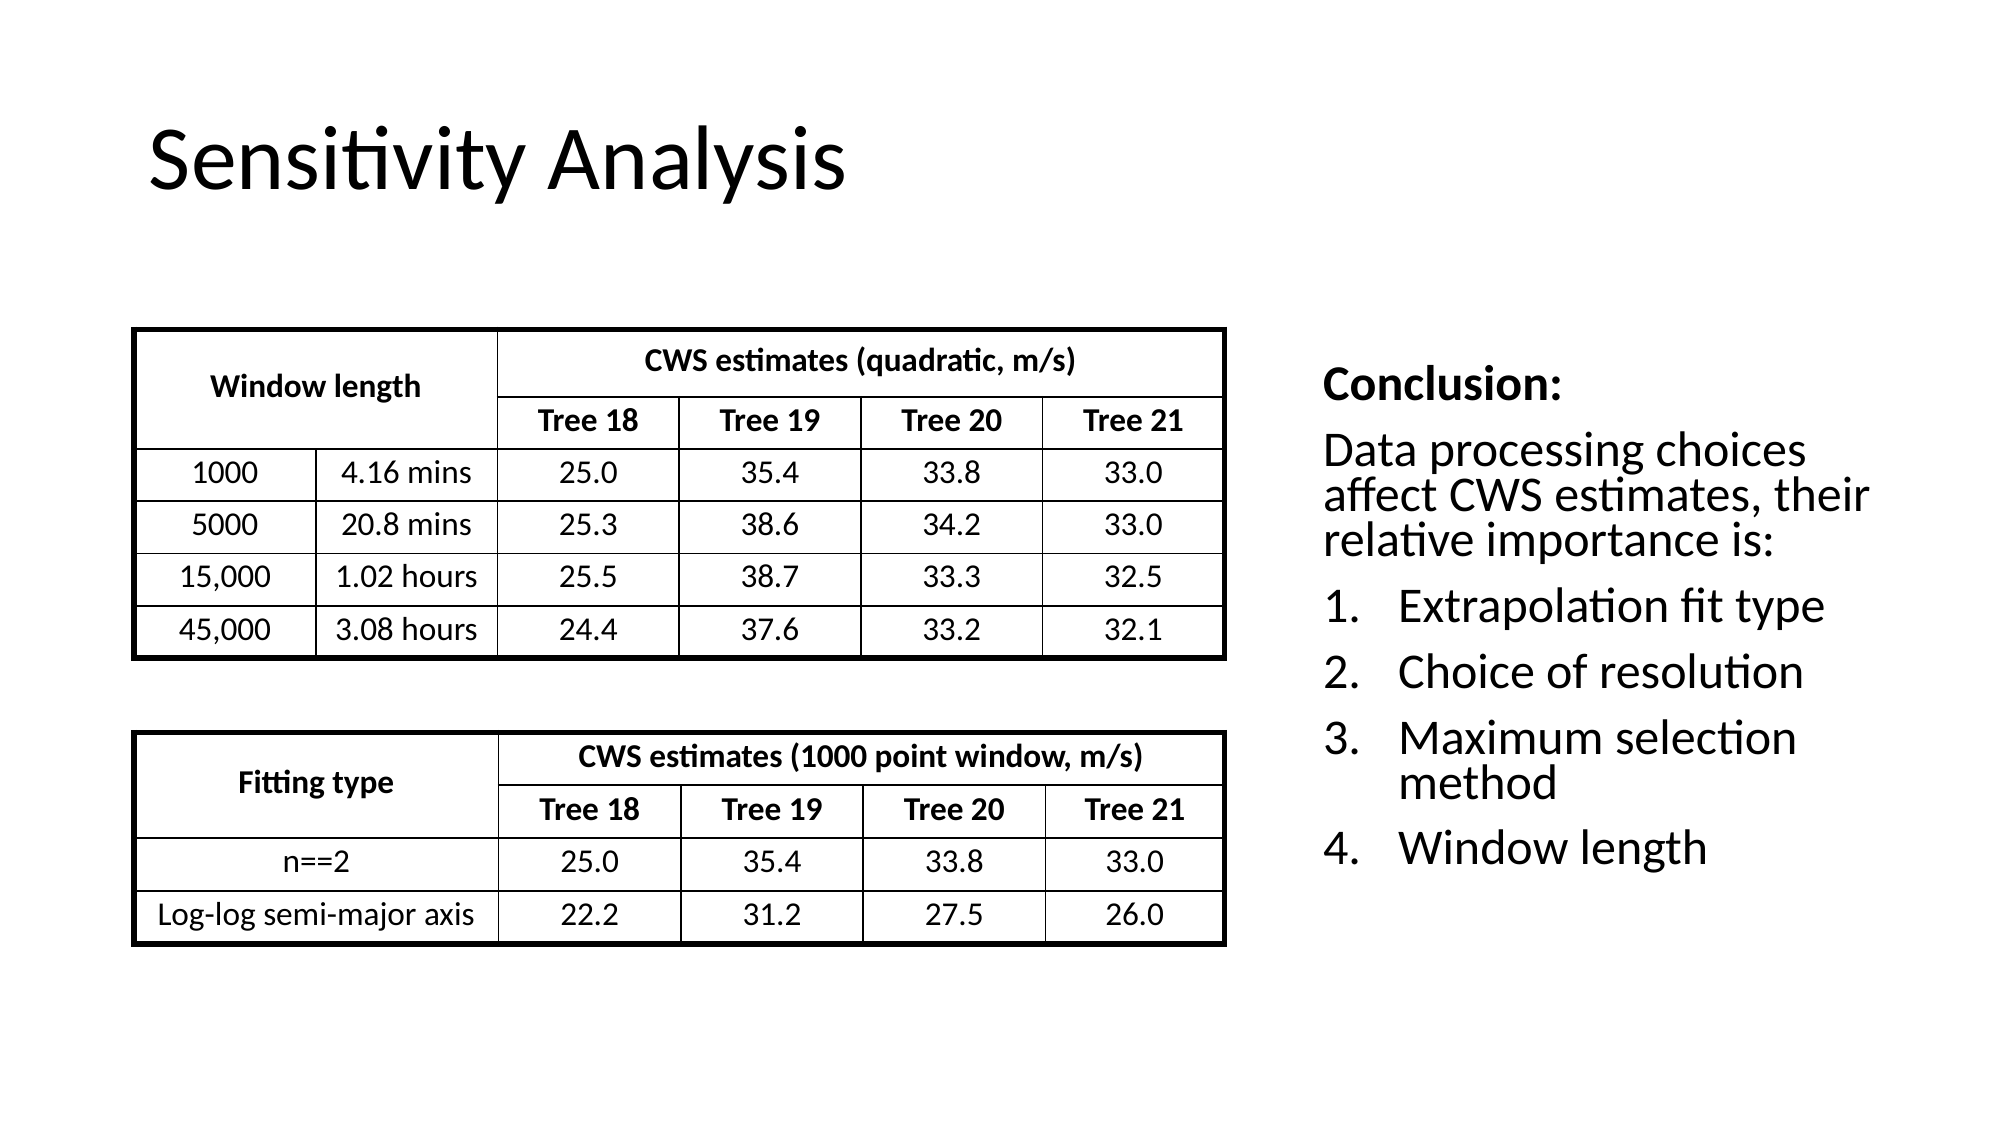

# Sensitivity Analysis
| Window length |  | CWS estimates (quadratic, m/s) |  |  |  |
| --- | --- | --- | --- | --- | --- |
|  |  | Tree 18 | Tree 19 | Tree 20 | Tree 21 |
| 1000 | 4.16 mins | 25.0 | 35.4 | 33.8 | 33.0 |
| 5000 | 20.8 mins | 25.3 | 38.6 | 34.2 | 33.0 |
| 15,000 | 1.02 hours | 25.5 | 38.7 | 33.3 | 32.5 |
| 45,000 | 3.08 hours | 24.4 | 37.6 | 33.2 | 32.1 |
Conclusion:
Data processing choices affect CWS estimates, their relative importance is:
Extrapolation fit type
Choice of resolution
Maximum selection method
Window length

| Fitting type | CWS estimates (1000 point window, m/s) |  |  |  |
| --- | --- | --- | --- | --- |
|  | Tree 18 | Tree 19 | Tree 20 | Tree 21 |
| n==2 | 25.0 | 35.4 | 33.8 | 33.0 |
| Log-log semi-major axis | 22.2 | 31.2 | 27.5 | 26.0 |